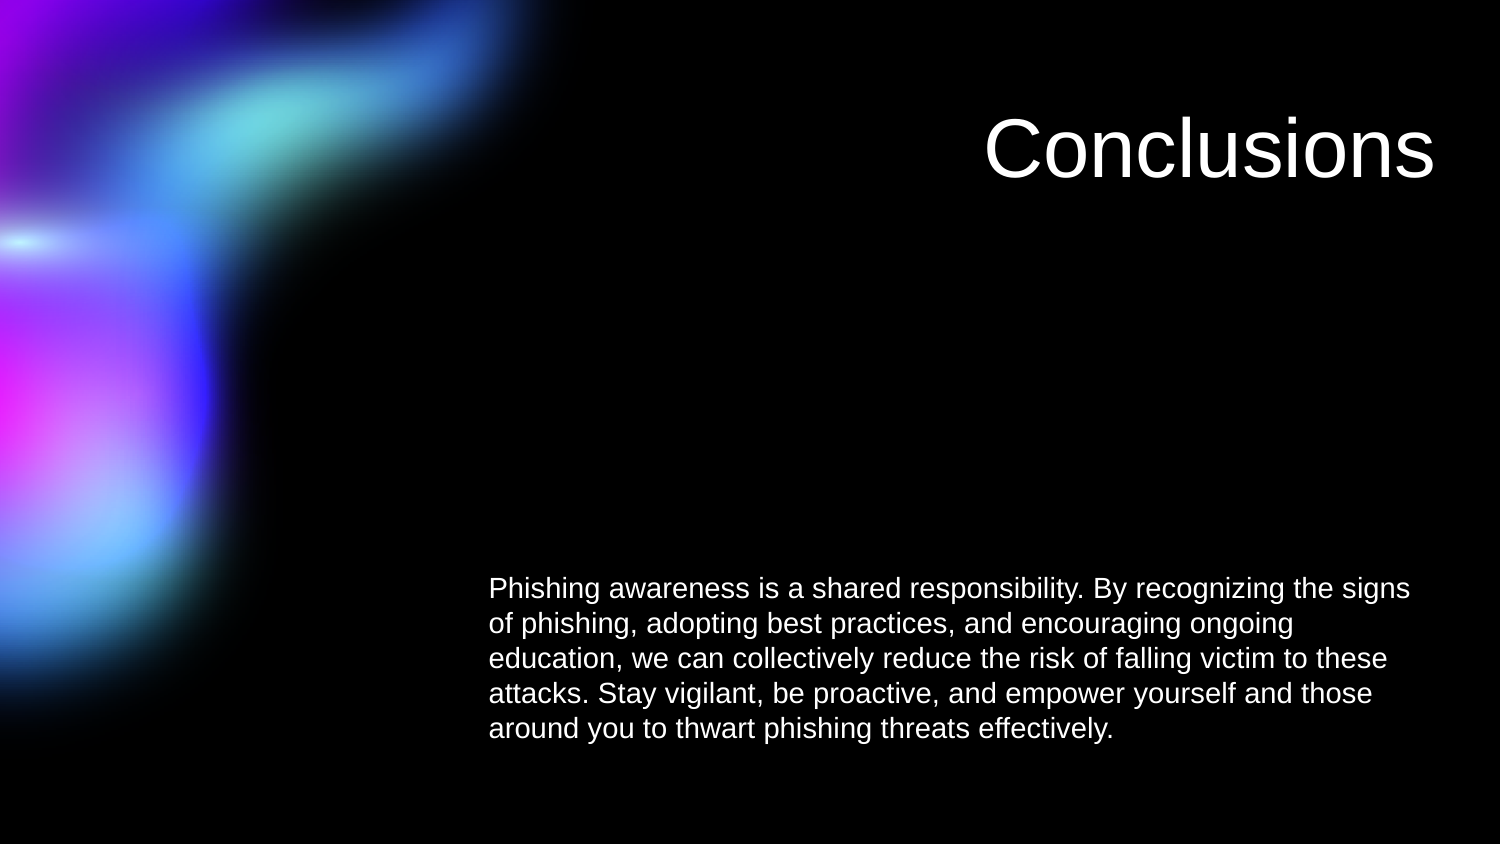

# Conclusions
Phishing awareness is a shared responsibility. By recognizing the signs of phishing, adopting best practices, and encouraging ongoing education, we can collectively reduce the risk of falling victim to these attacks. Stay vigilant, be proactive, and empower yourself and those around you to thwart phishing threats effectively.